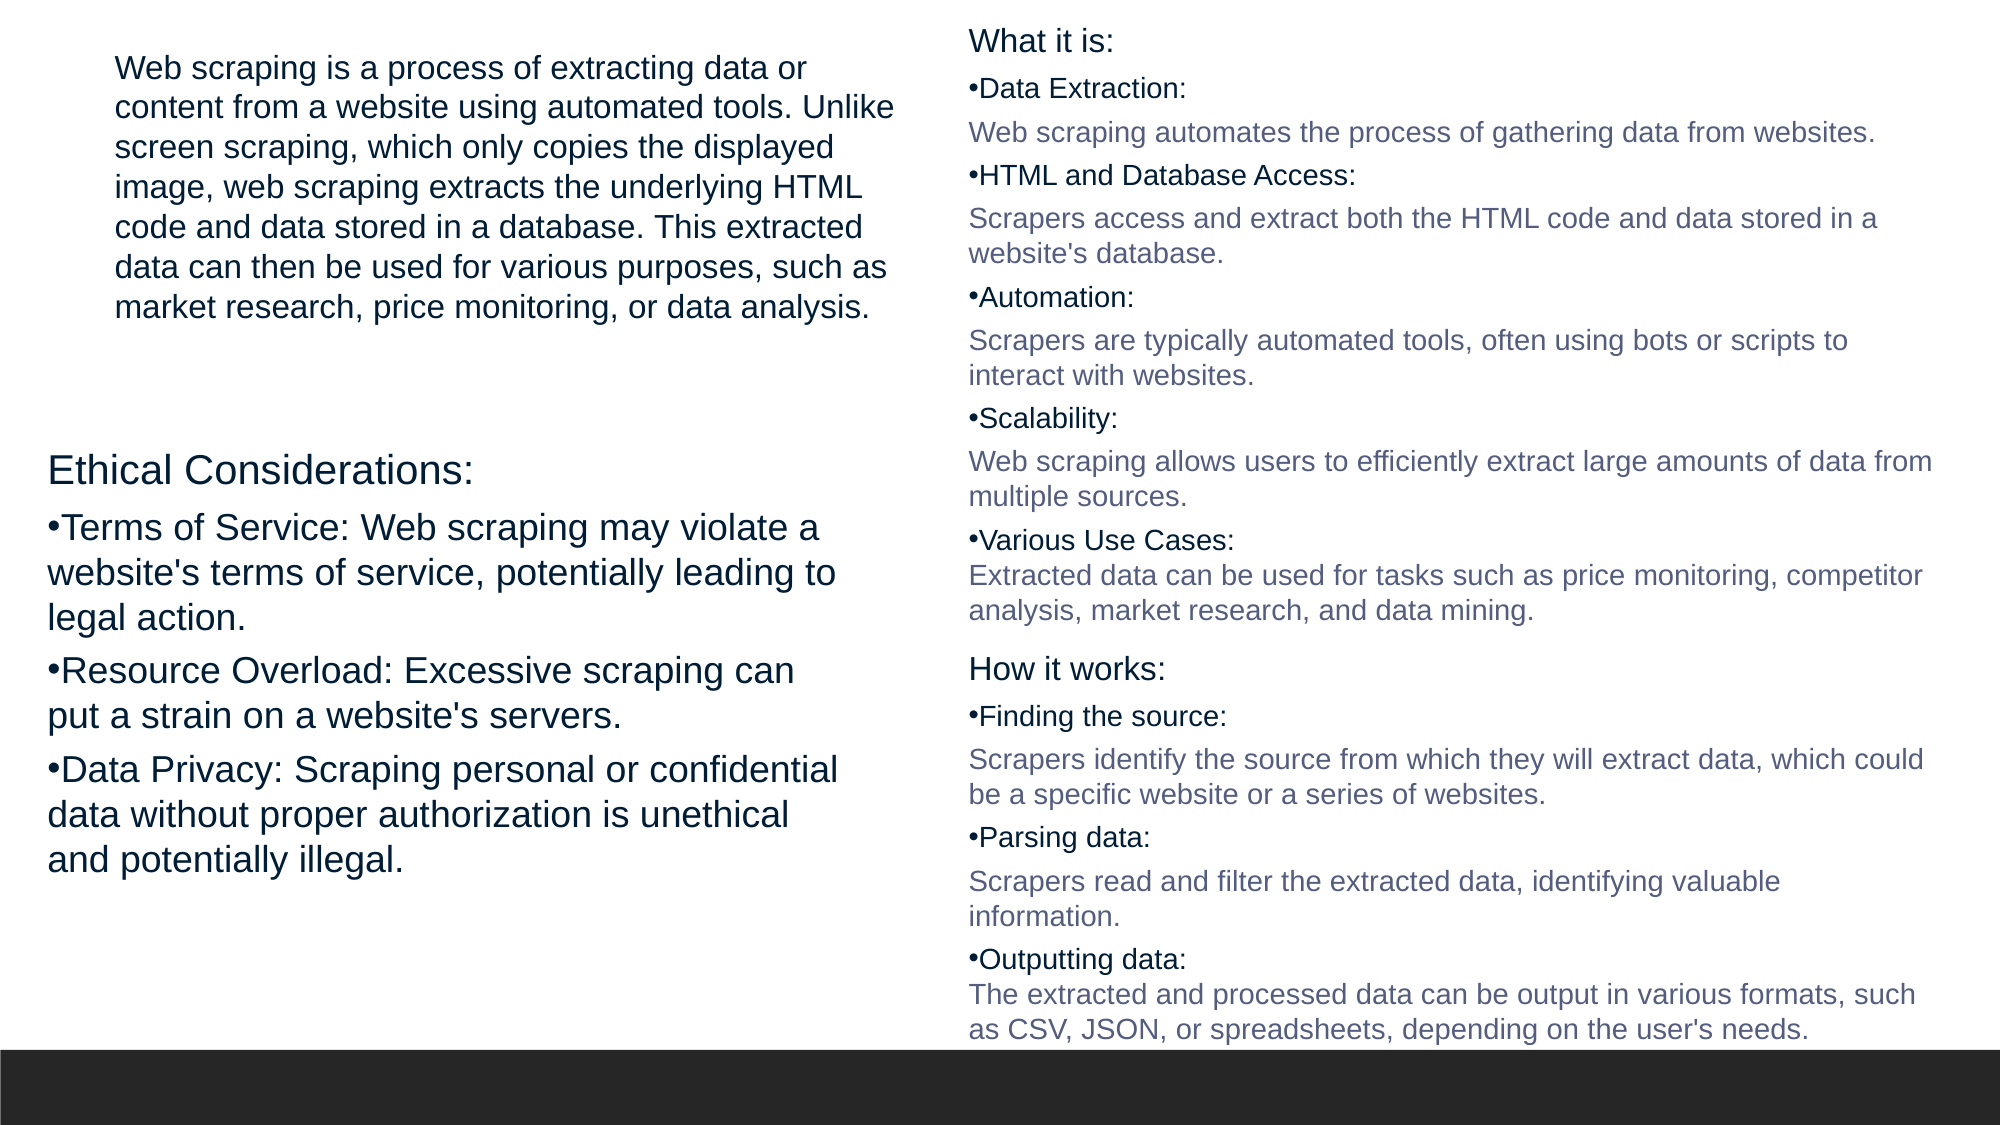

What it is:
Data Extraction:
Web scraping automates the process of gathering data from websites.
HTML and Database Access:
Scrapers access and extract both the HTML code and data stored in a website's database.
Automation:
Scrapers are typically automated tools, often using bots or scripts to interact with websites.
Scalability:
Web scraping allows users to efficiently extract large amounts of data from multiple sources.
Various Use Cases:
Extracted data can be used for tasks such as price monitoring, competitor analysis, market research, and data mining.
How it works:
Finding the source:
Scrapers identify the source from which they will extract data, which could be a specific website or a series of websites.
Parsing data:
Scrapers read and filter the extracted data, identifying valuable information.
Outputting data:
The extracted and processed data can be output in various formats, such as CSV, JSON, or spreadsheets, depending on the user's needs.
Web scraping is a process of extracting data or content from a website using automated tools. Unlike screen scraping, which only copies the displayed image, web scraping extracts the underlying HTML code and data stored in a database. This extracted data can then be used for various purposes, such as market research, price monitoring, or data analysis.
Ethical Considerations:
Terms of Service: Web scraping may violate a website's terms of service, potentially leading to legal action.
Resource Overload: Excessive scraping can put a strain on a website's servers.
Data Privacy: Scraping personal or confidential data without proper authorization is unethical and potentially illegal.